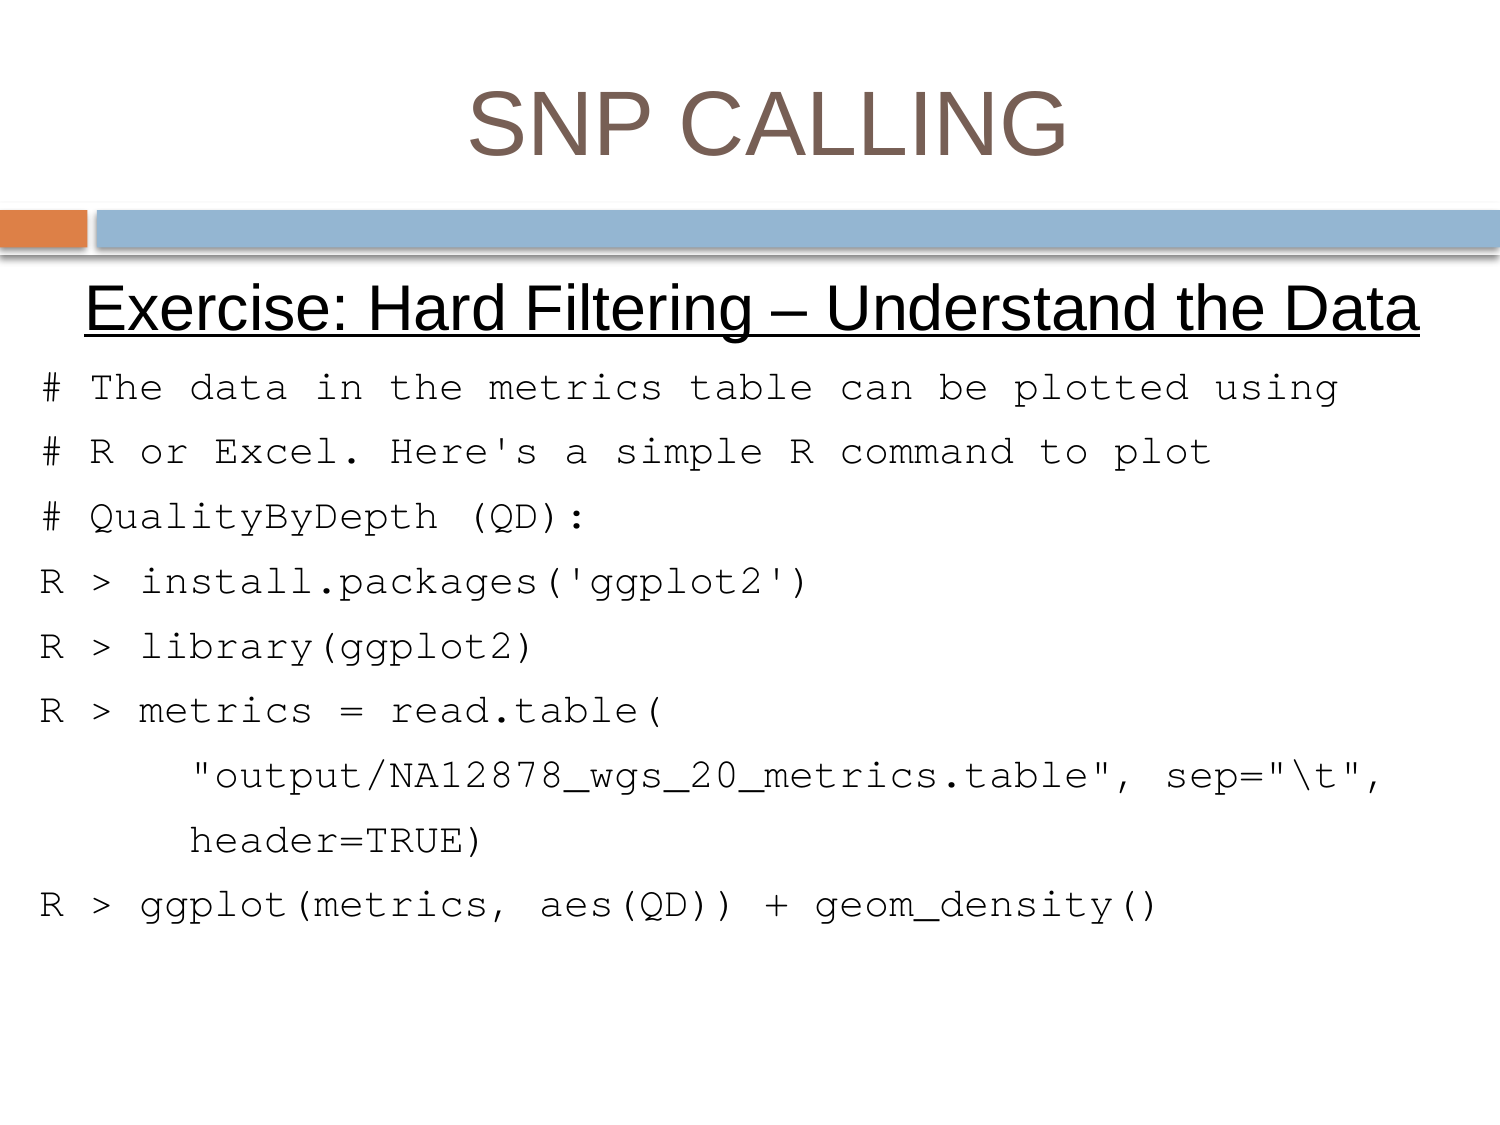

# SNP CALLING
Exercise: Hard Filtering – Understand the Data
# The data in the metrics table can be plotted using
# R or Excel. Here's a simple R command to plot
# QualityByDepth (QD):
R > install.packages('ggplot2')
R > library(ggplot2)
R > metrics = read.table(
	"output/NA12878_wgs_20_metrics.table", sep="\t",
	header=TRUE)
R > ggplot(metrics, aes(QD)) + geom_density()